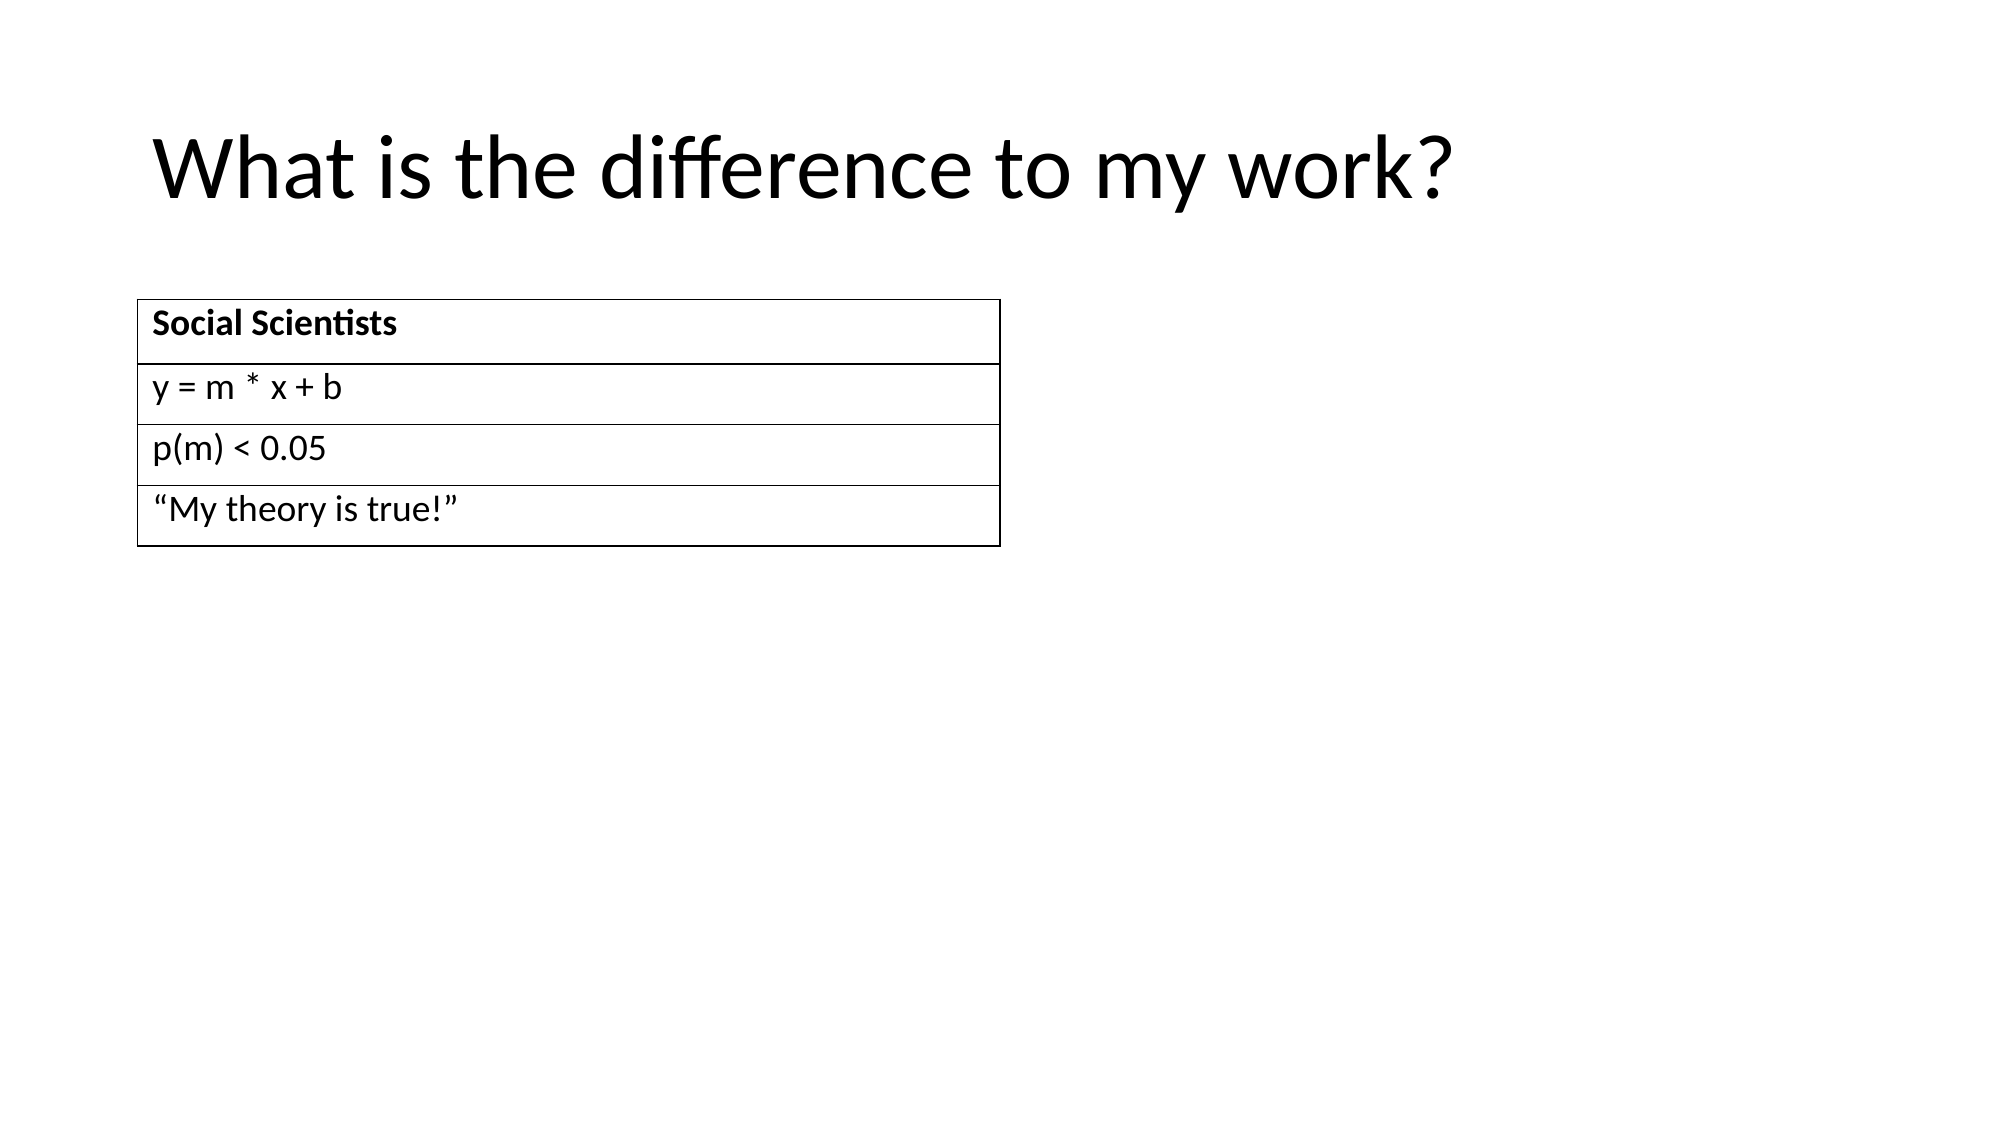

# What is the difference to my work?
| Social Scientists |
| --- |
| y = m \* x + b |
| p(m) < 0.05 |
| “My theory is true!” |